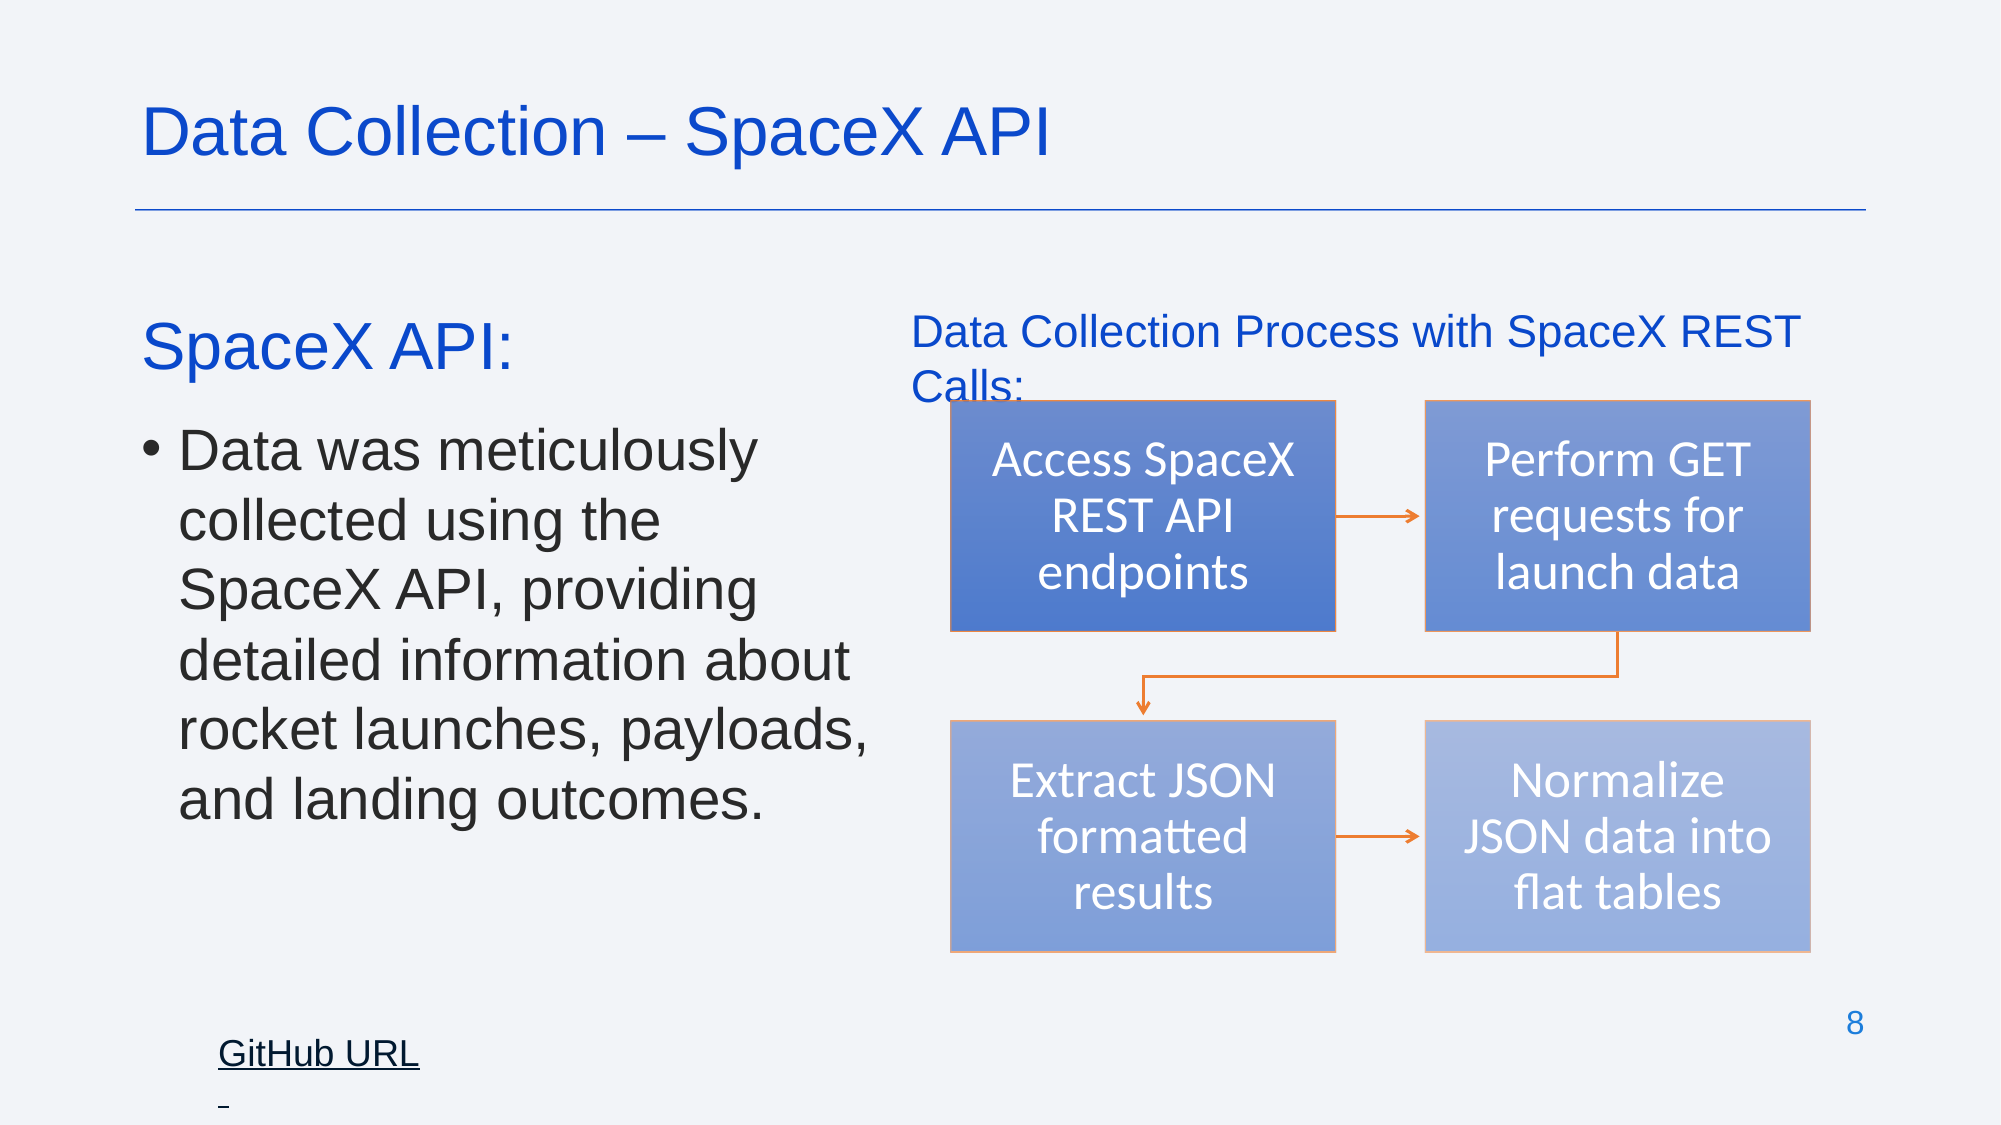

Data Collection – SpaceX API
Data Collection Process with SpaceX REST Calls:

SpaceX API:
Data was meticulously collected using the SpaceX API, providing detailed information about rocket launches, payloads, and landing outcomes.

Access SpaceX REST API endpoints

Perform GET requests for launch data

Extract JSON formatted results
Normalize JSON data into flat tables
8
GitHub URL